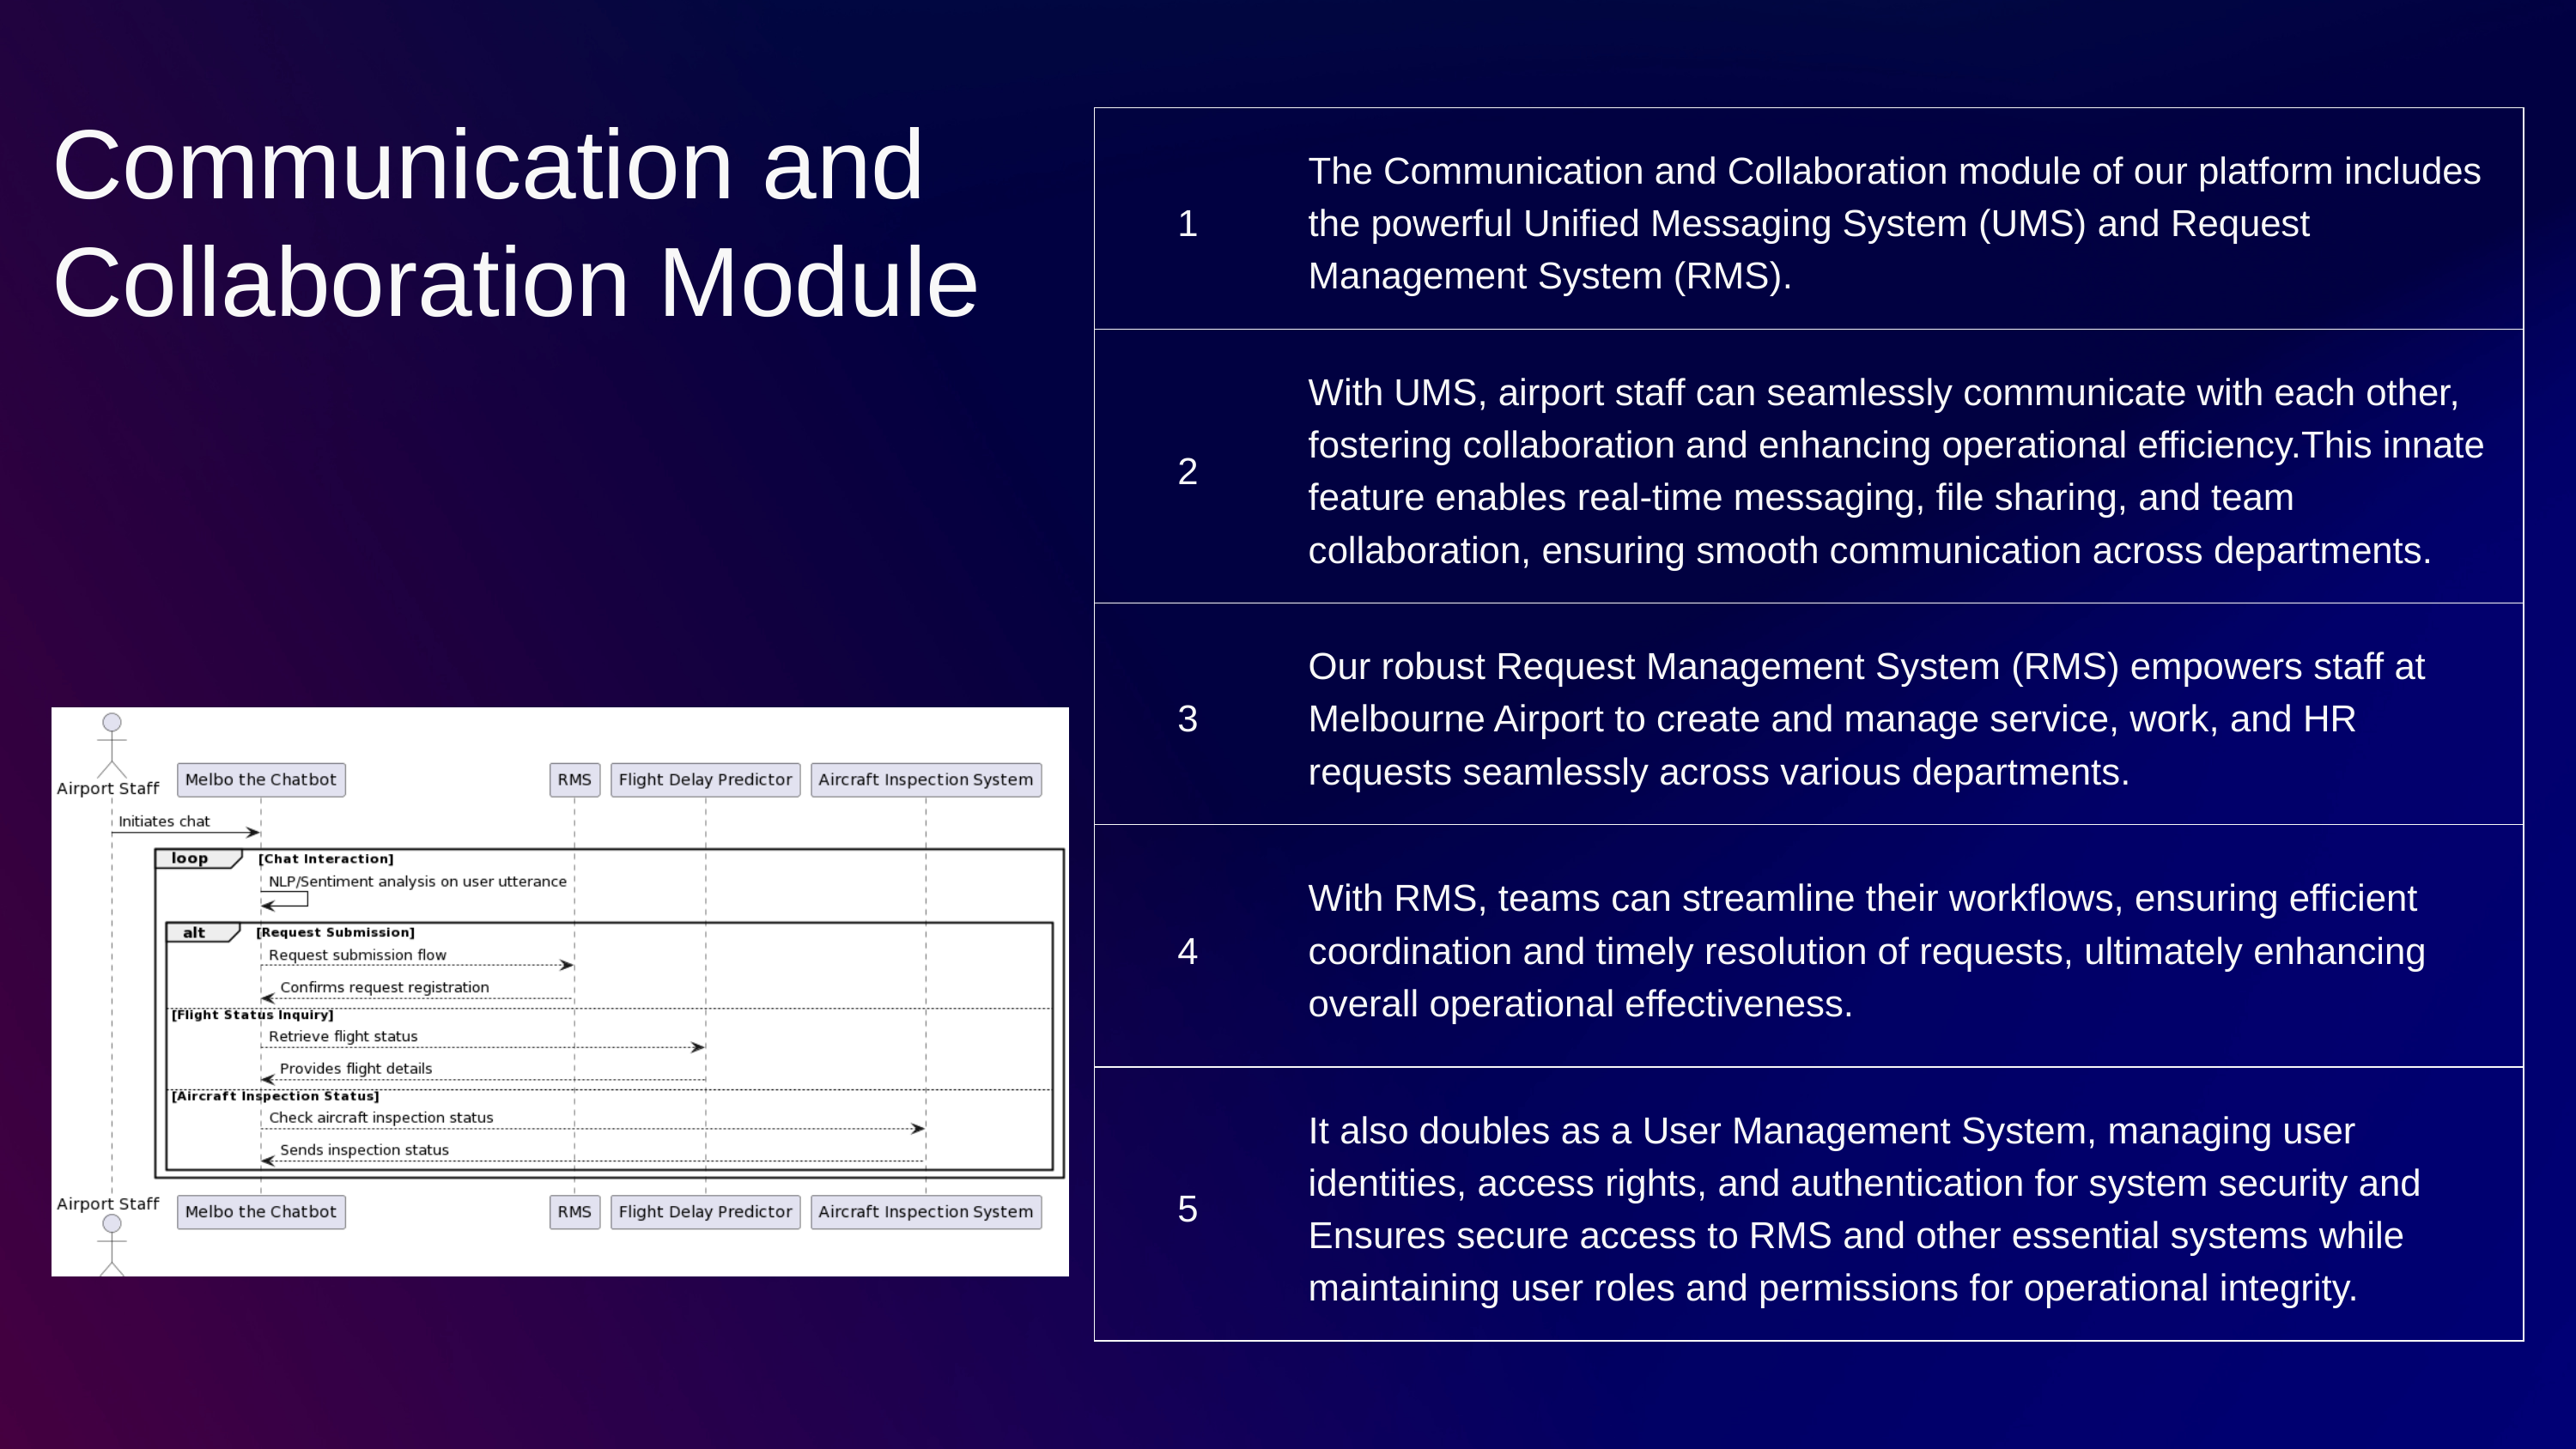

Communication and Collaboration Module
| 1 | The Communication and Collaboration module of our platform includes the powerful Unified Messaging System (UMS) and Request Management System (RMS). |
| --- | --- |
| 2 | With UMS, airport staff can seamlessly communicate with each other, fostering collaboration and enhancing operational efficiency.This innate feature enables real-time messaging, file sharing, and team collaboration, ensuring smooth communication across departments. |
| 3 | Our robust Request Management System (RMS) empowers staff at Melbourne Airport to create and manage service, work, and HR requests seamlessly across various departments. |
| 4 | With RMS, teams can streamline their workflows, ensuring efficient coordination and timely resolution of requests, ultimately enhancing overall operational effectiveness. |
| 5 | It also doubles as a User Management System, managing user identities, access rights, and authentication for system security and Ensures secure access to RMS and other essential systems while maintaining user roles and permissions for operational integrity. |